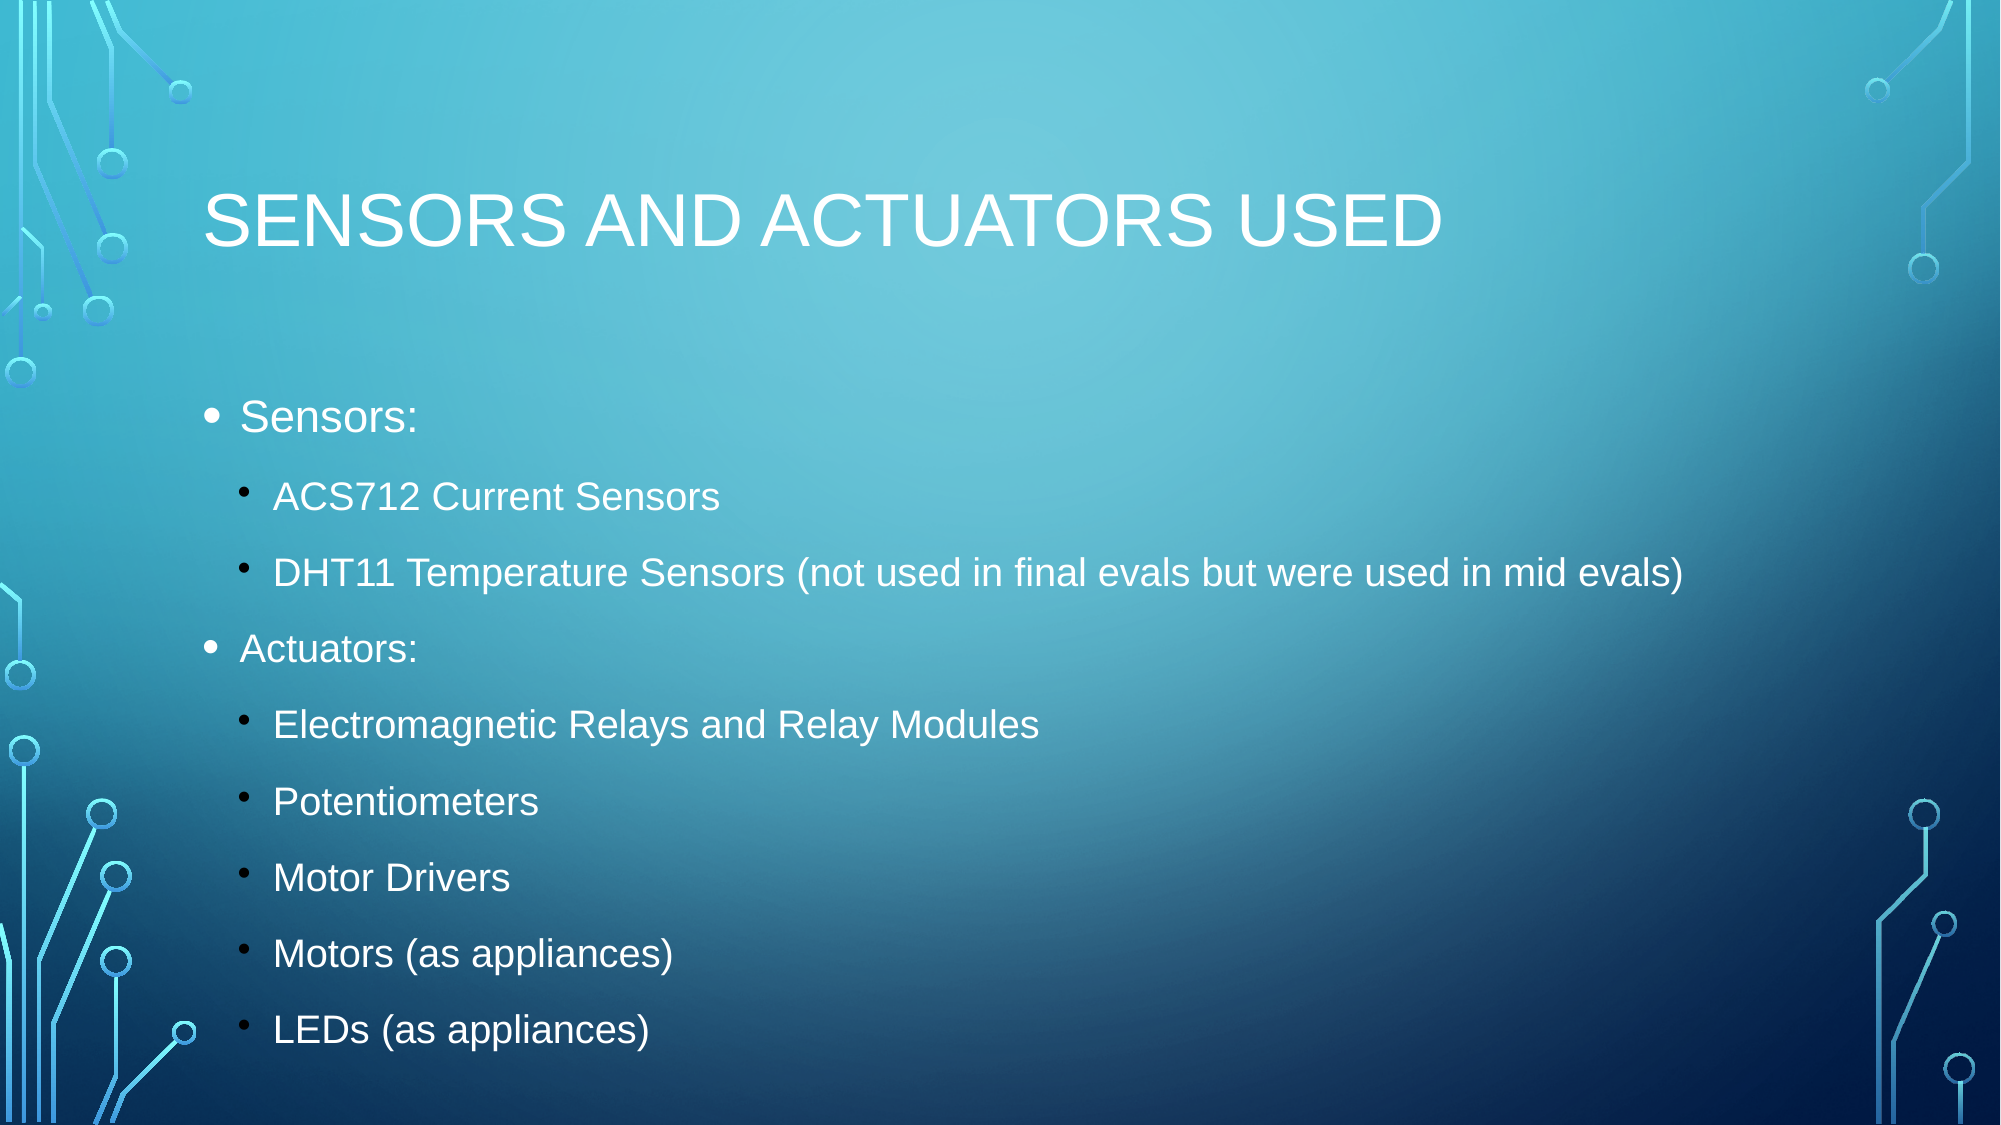

Sensors and Actuators used
Sensors:
ACS712 Current Sensors
DHT11 Temperature Sensors (not used in final evals but were used in mid evals)
Actuators:
Electromagnetic Relays and Relay Modules
Potentiometers
Motor Drivers
Motors (as appliances)
LEDs (as appliances)